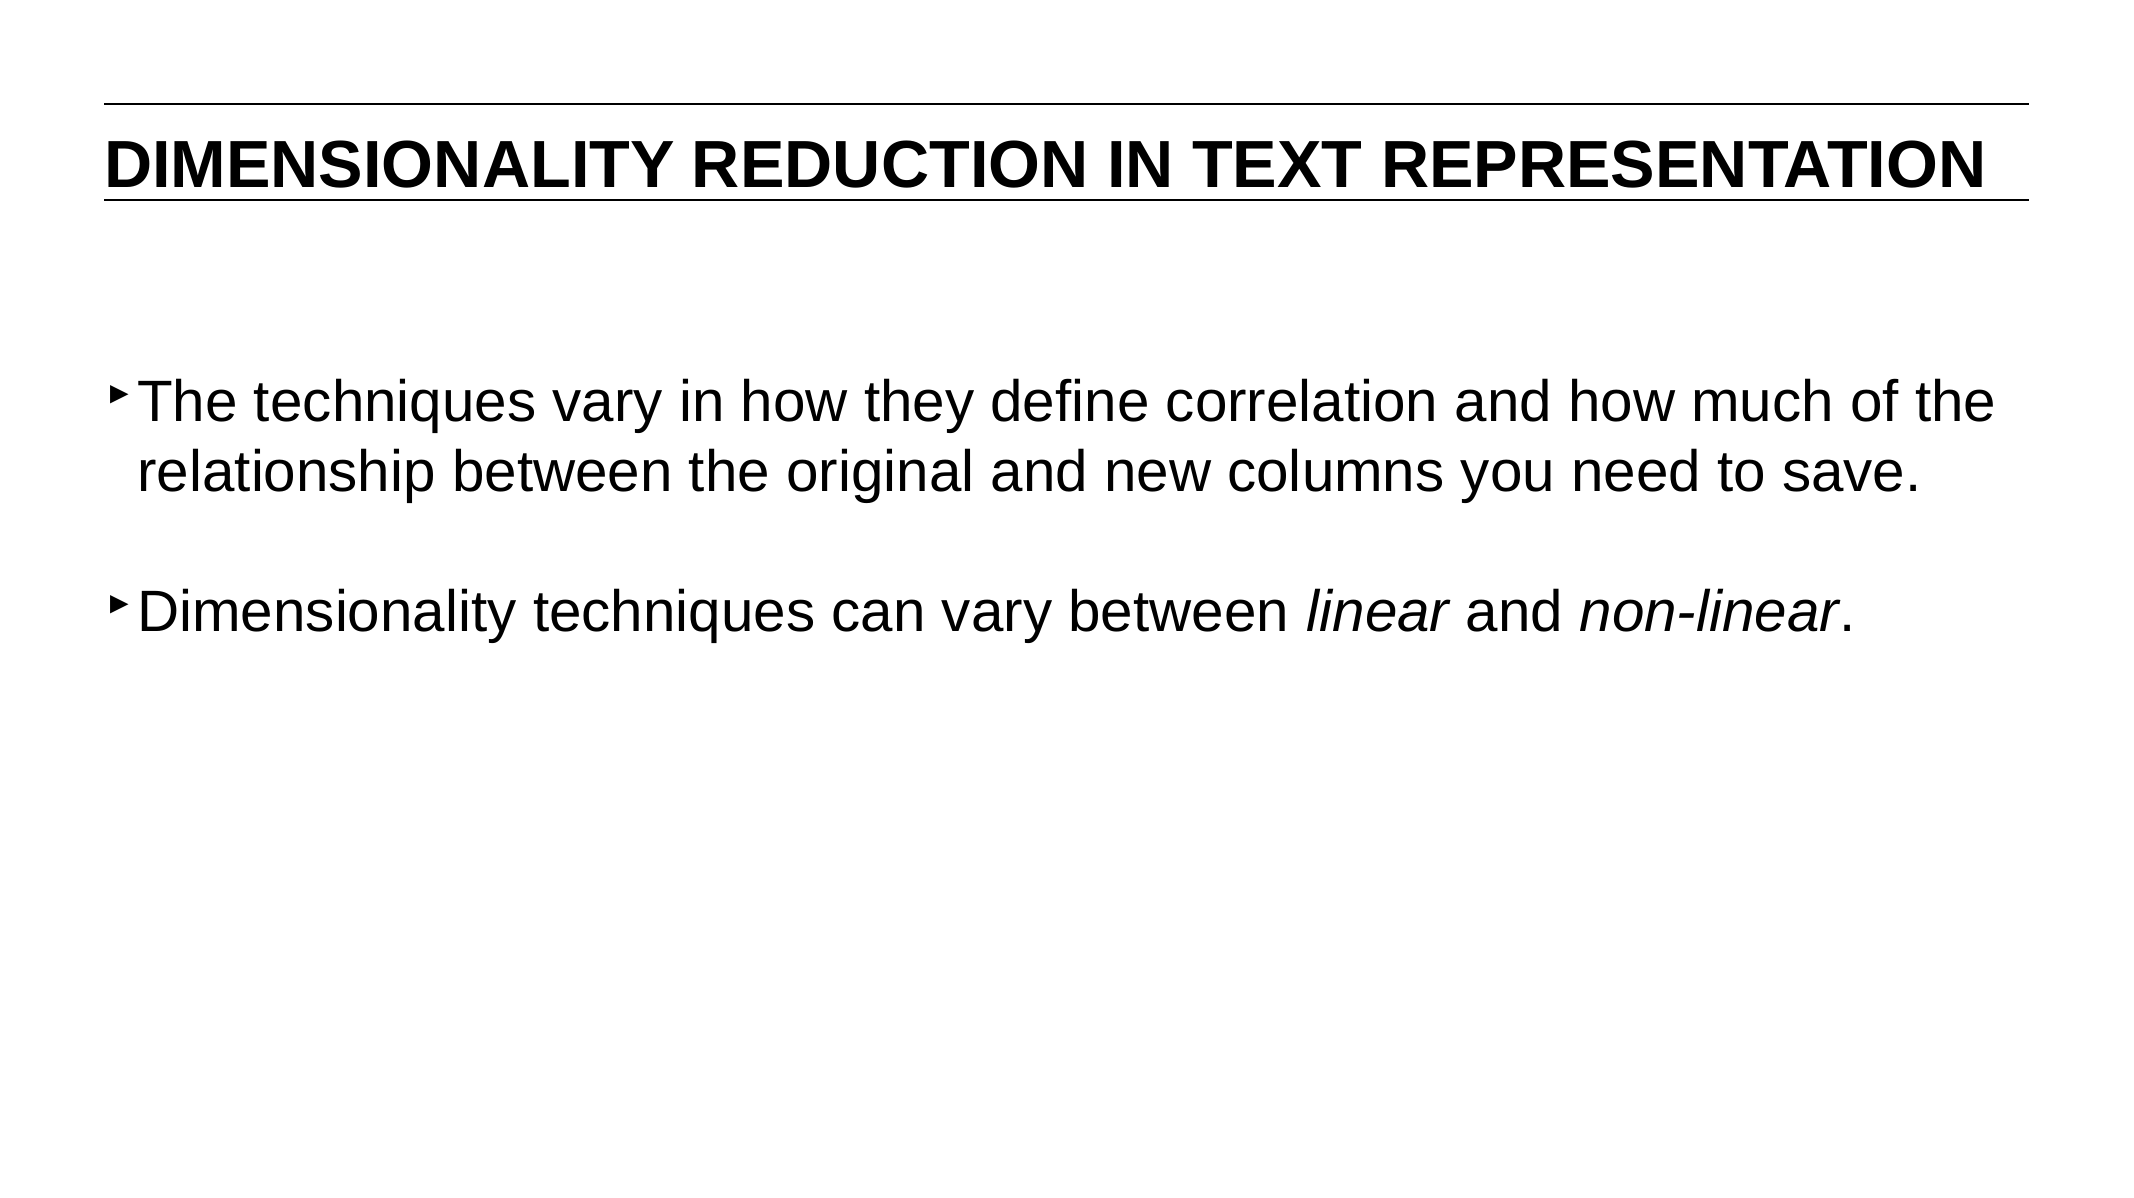

DIMENSIONALITY REDUCTION IN TEXT REPRESENTATION

The techniques vary in how they define correlation and how much of the relationship between the original and new columns you need to save.

Dimensionality techniques can vary between linear and non-linear.